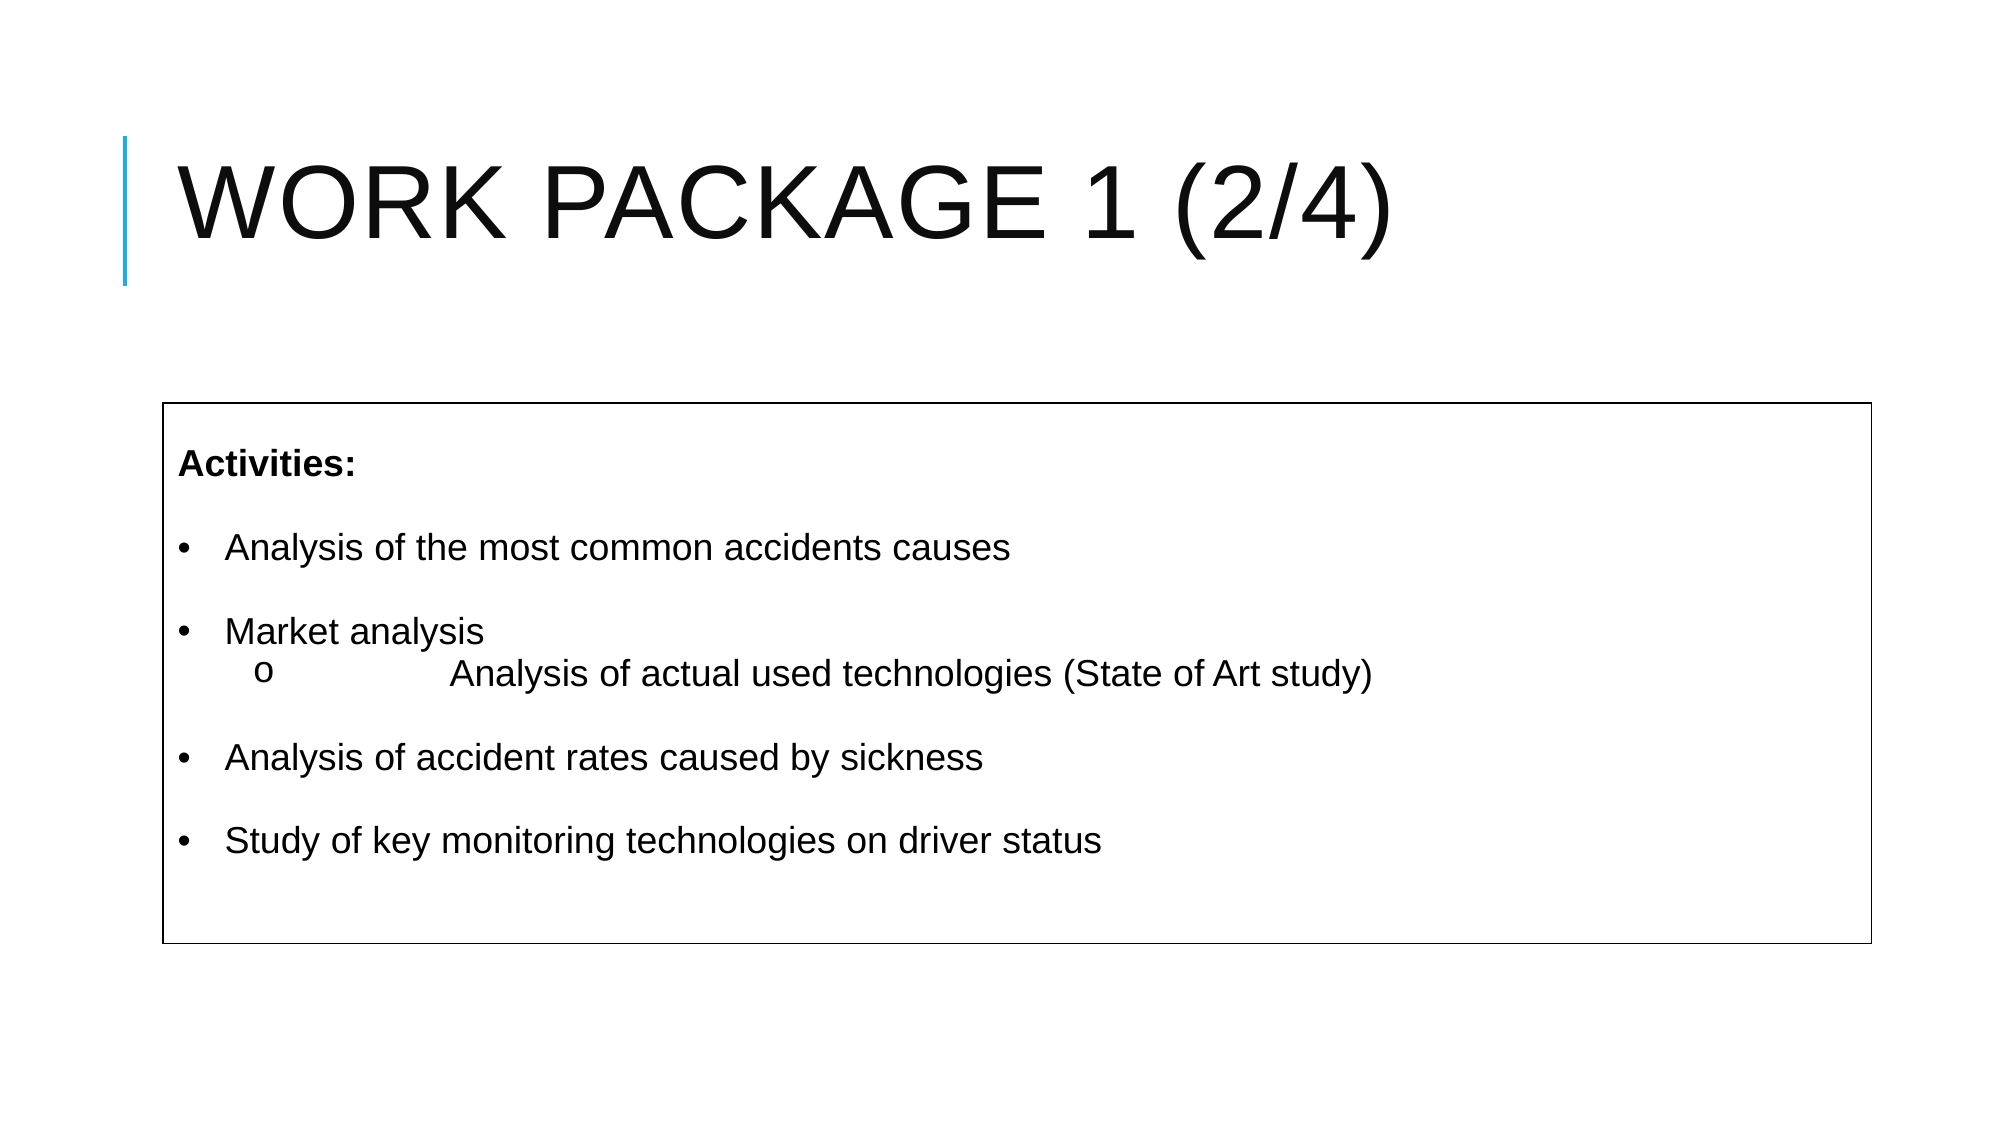

# WORK PACKAGE 1 (2/4)
| Activities: Analysis of the most common accidents causes Market analysis Analysis of actual used technologies (State of Art study) Analysis of accident rates caused by sickness Study of key monitoring technologies on driver status |
| --- |